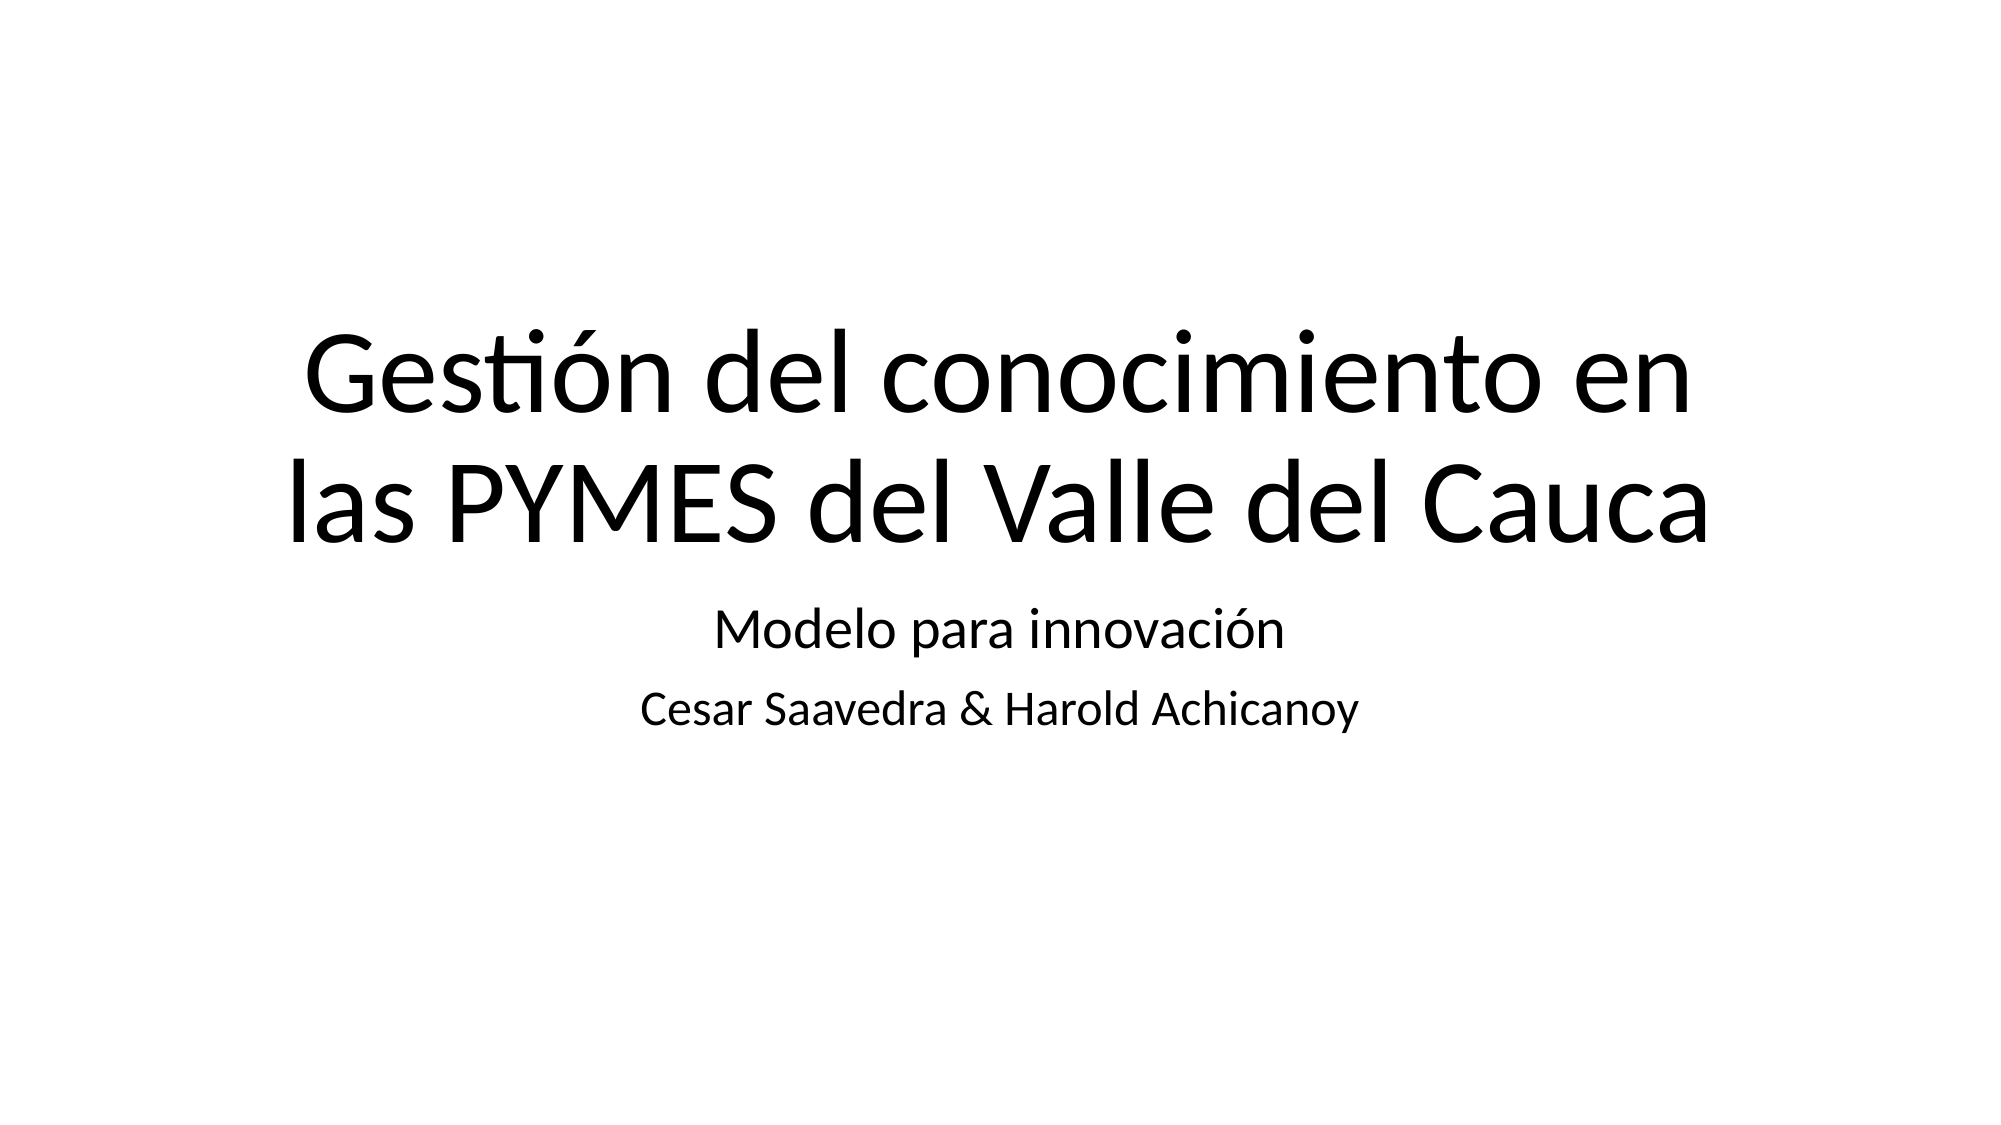

# Gestión del conocimiento en las PYMES del Valle del Cauca
Modelo para innovación
Cesar Saavedra & Harold Achicanoy